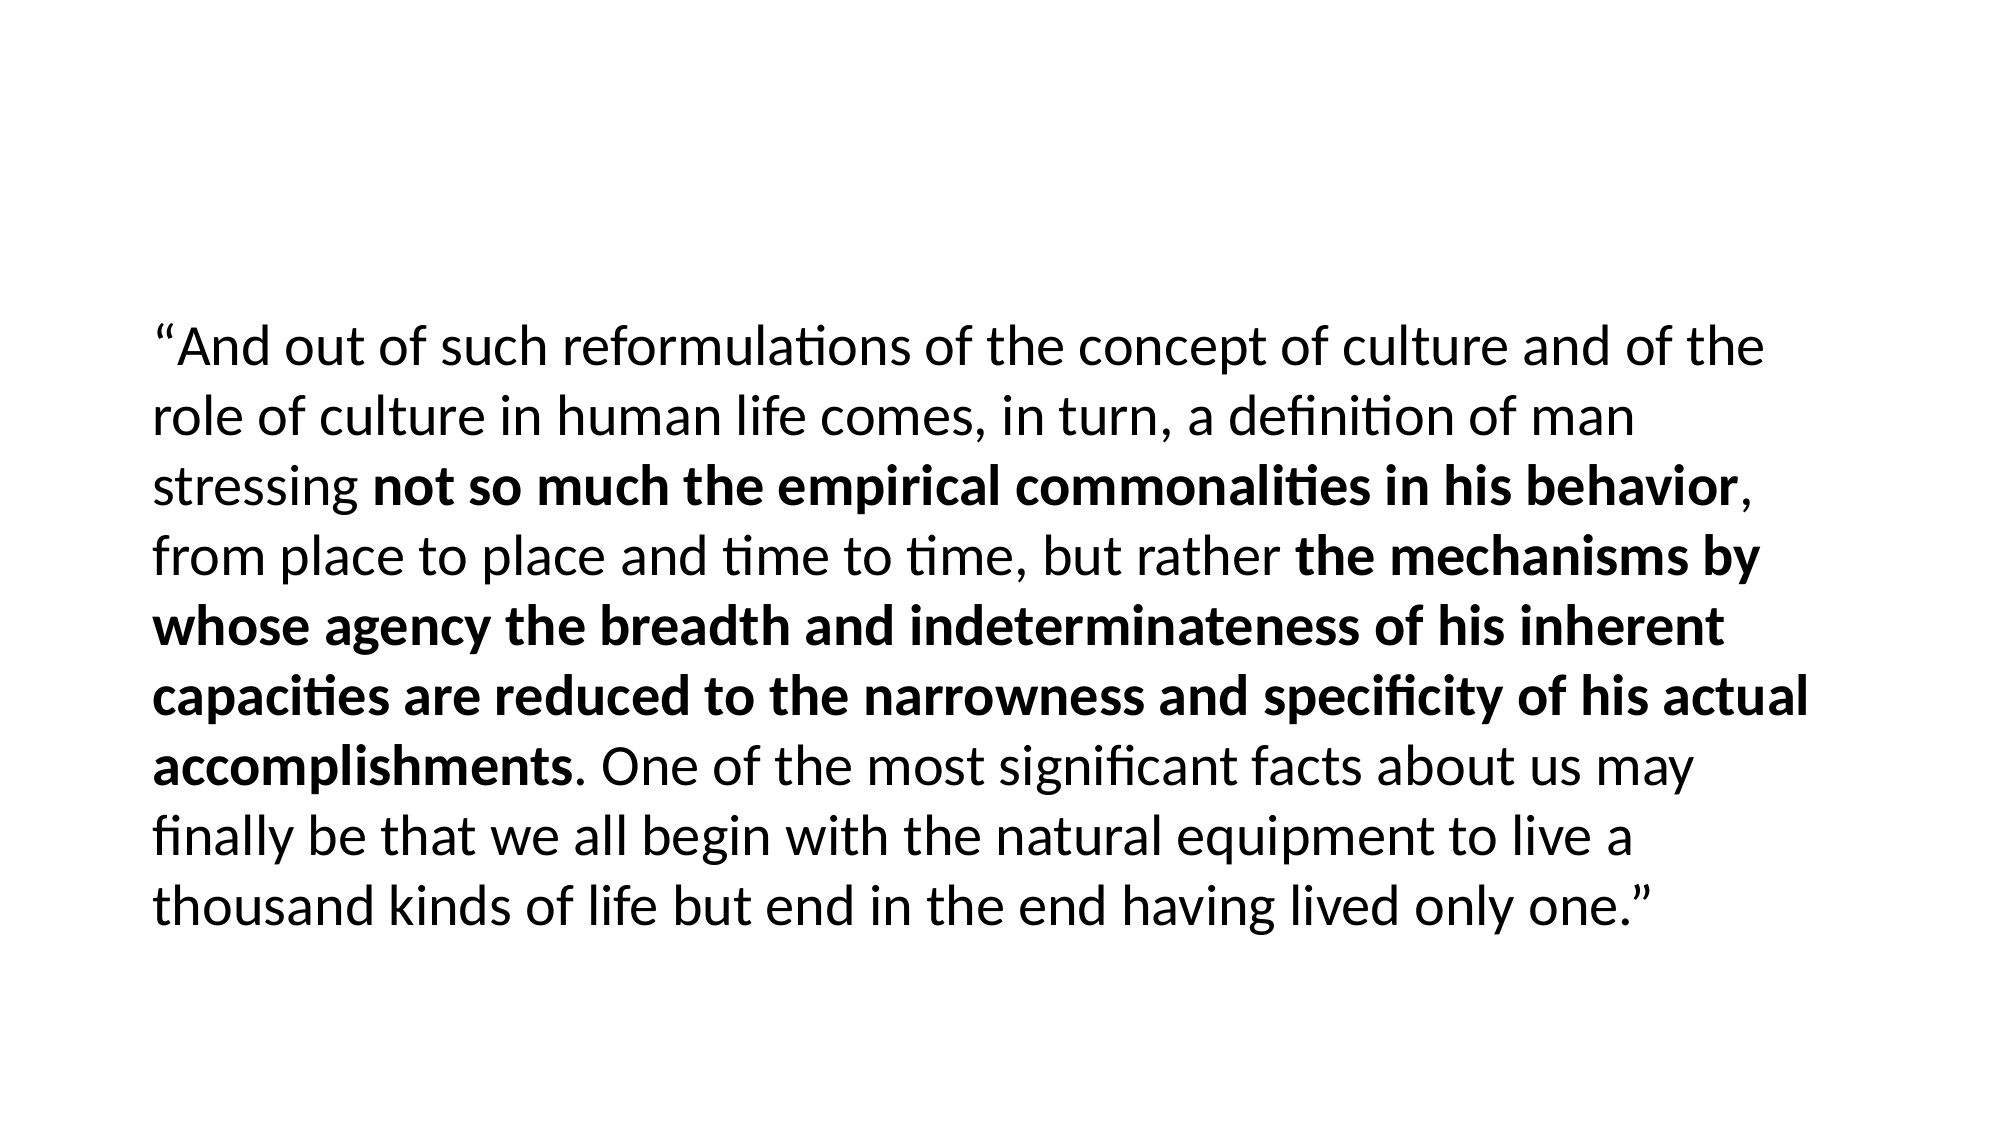

#
“And out of such reformulations of the concept of culture and of the role of culture in human life comes, in turn, a deﬁnition of man stressing not so much the empirical commonalities in his behavior, from place to place and time to time, but rather the mechanisms by whose agency the breadth and indeterminateness of his inherent capacities are reduced to the narrowness and speciﬁcity of his actual accomplishments. One of the most signiﬁcant facts about us may ﬁnally be that we all begin with the natural equipment to live a thousand kinds of life but end in the end having lived only one.”